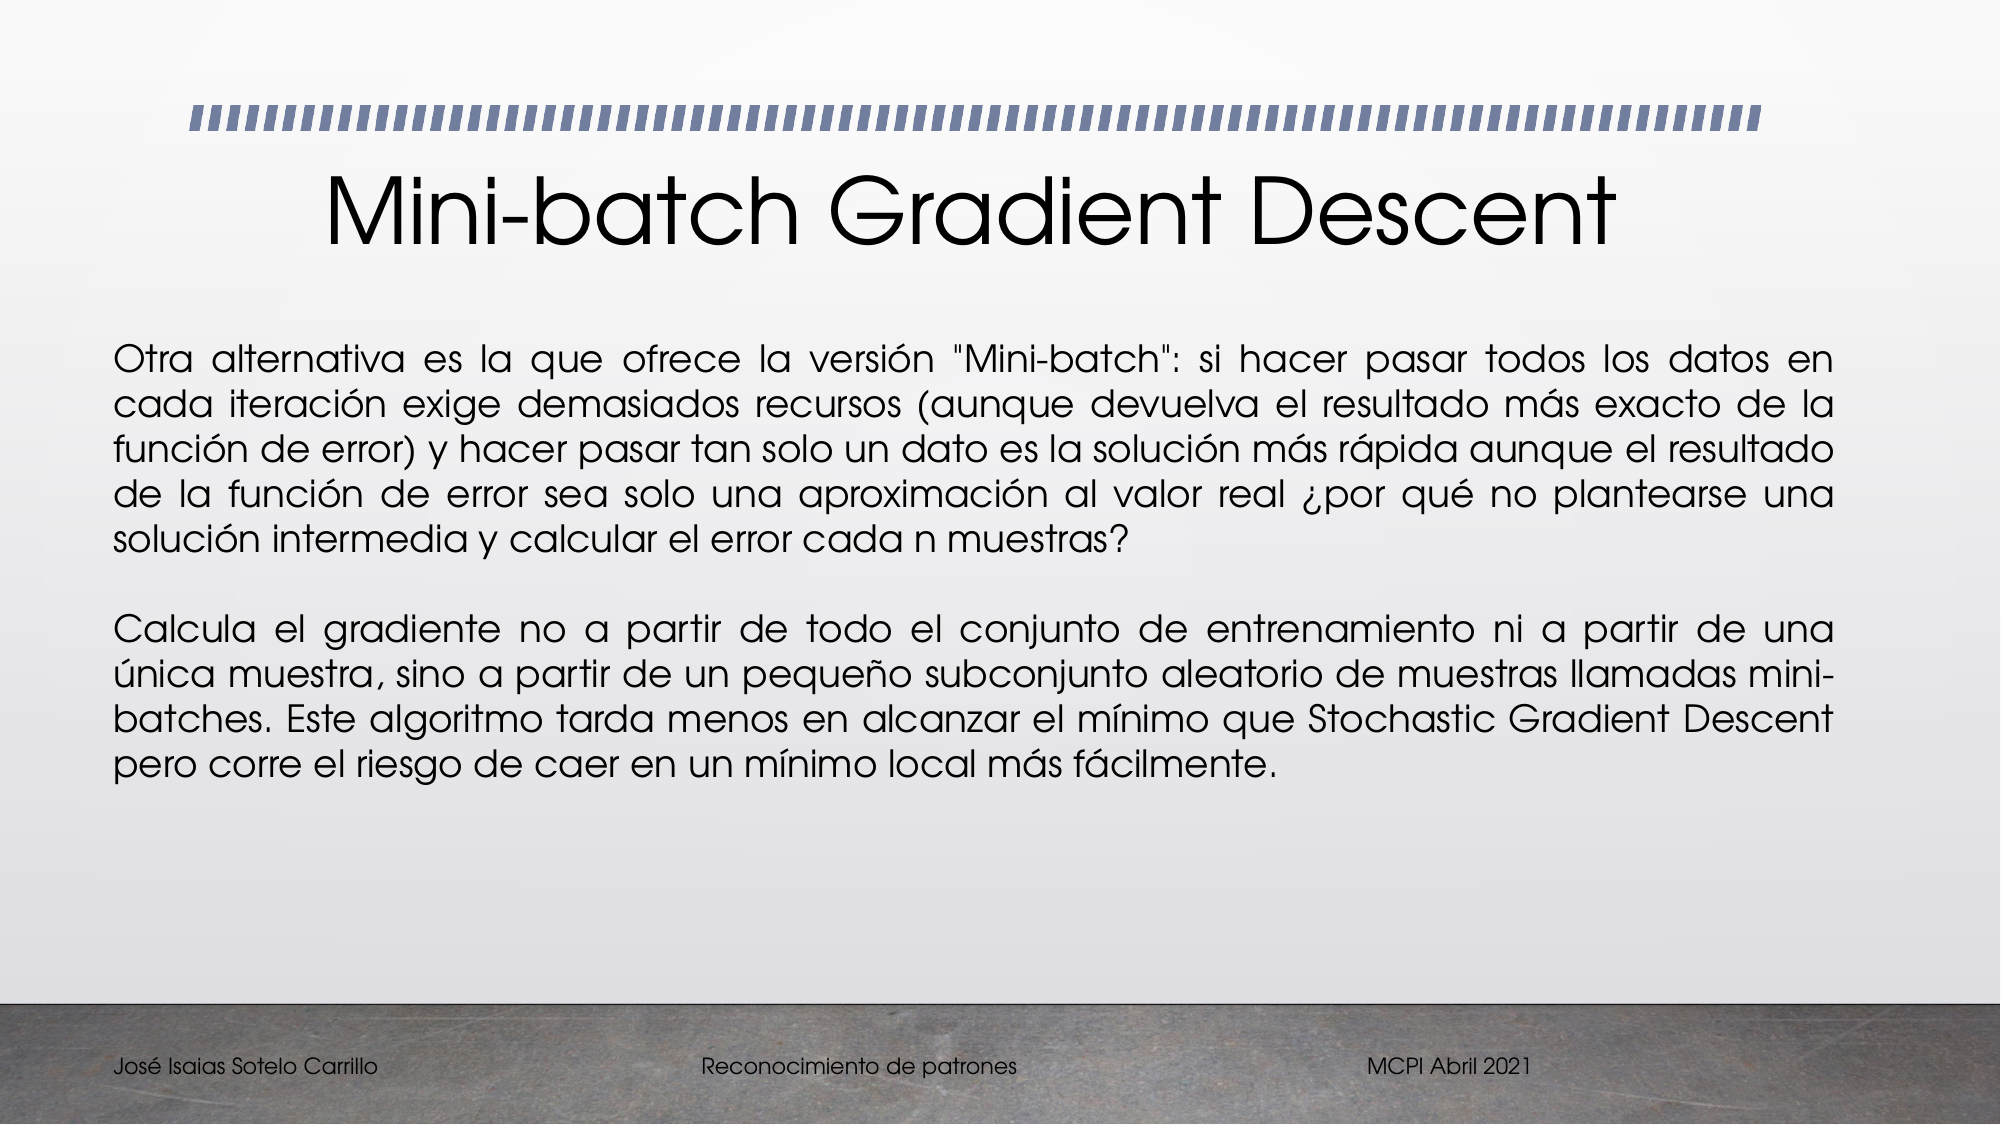

# Mini-batch Gradient Descent
Otra alternativa es la que ofrece la versión "Mini-batch": si hacer pasar todos los datos en cada iteración exige demasiados recursos (aunque devuelva el resultado más exacto de la función de error) y hacer pasar tan solo un dato es la solución más rápida aunque el resultado de la función de error sea solo una aproximación al valor real ¿por qué no plantearse una solución intermedia y calcular el error cada n muestras?

Calcula el gradiente no a partir de todo el conjunto de entrenamiento ni a partir de una única muestra, sino a partir de un pequeño subconjunto aleatorio de muestras llamadas mini-batches. Este algoritmo tarda menos en alcanzar el mínimo que Stochastic Gradient Descent pero corre el riesgo de caer en un mínimo local más fácilmente.
José Isaias Sotelo Carrillo
MCPI Abril 2021
Reconocimiento de patrones